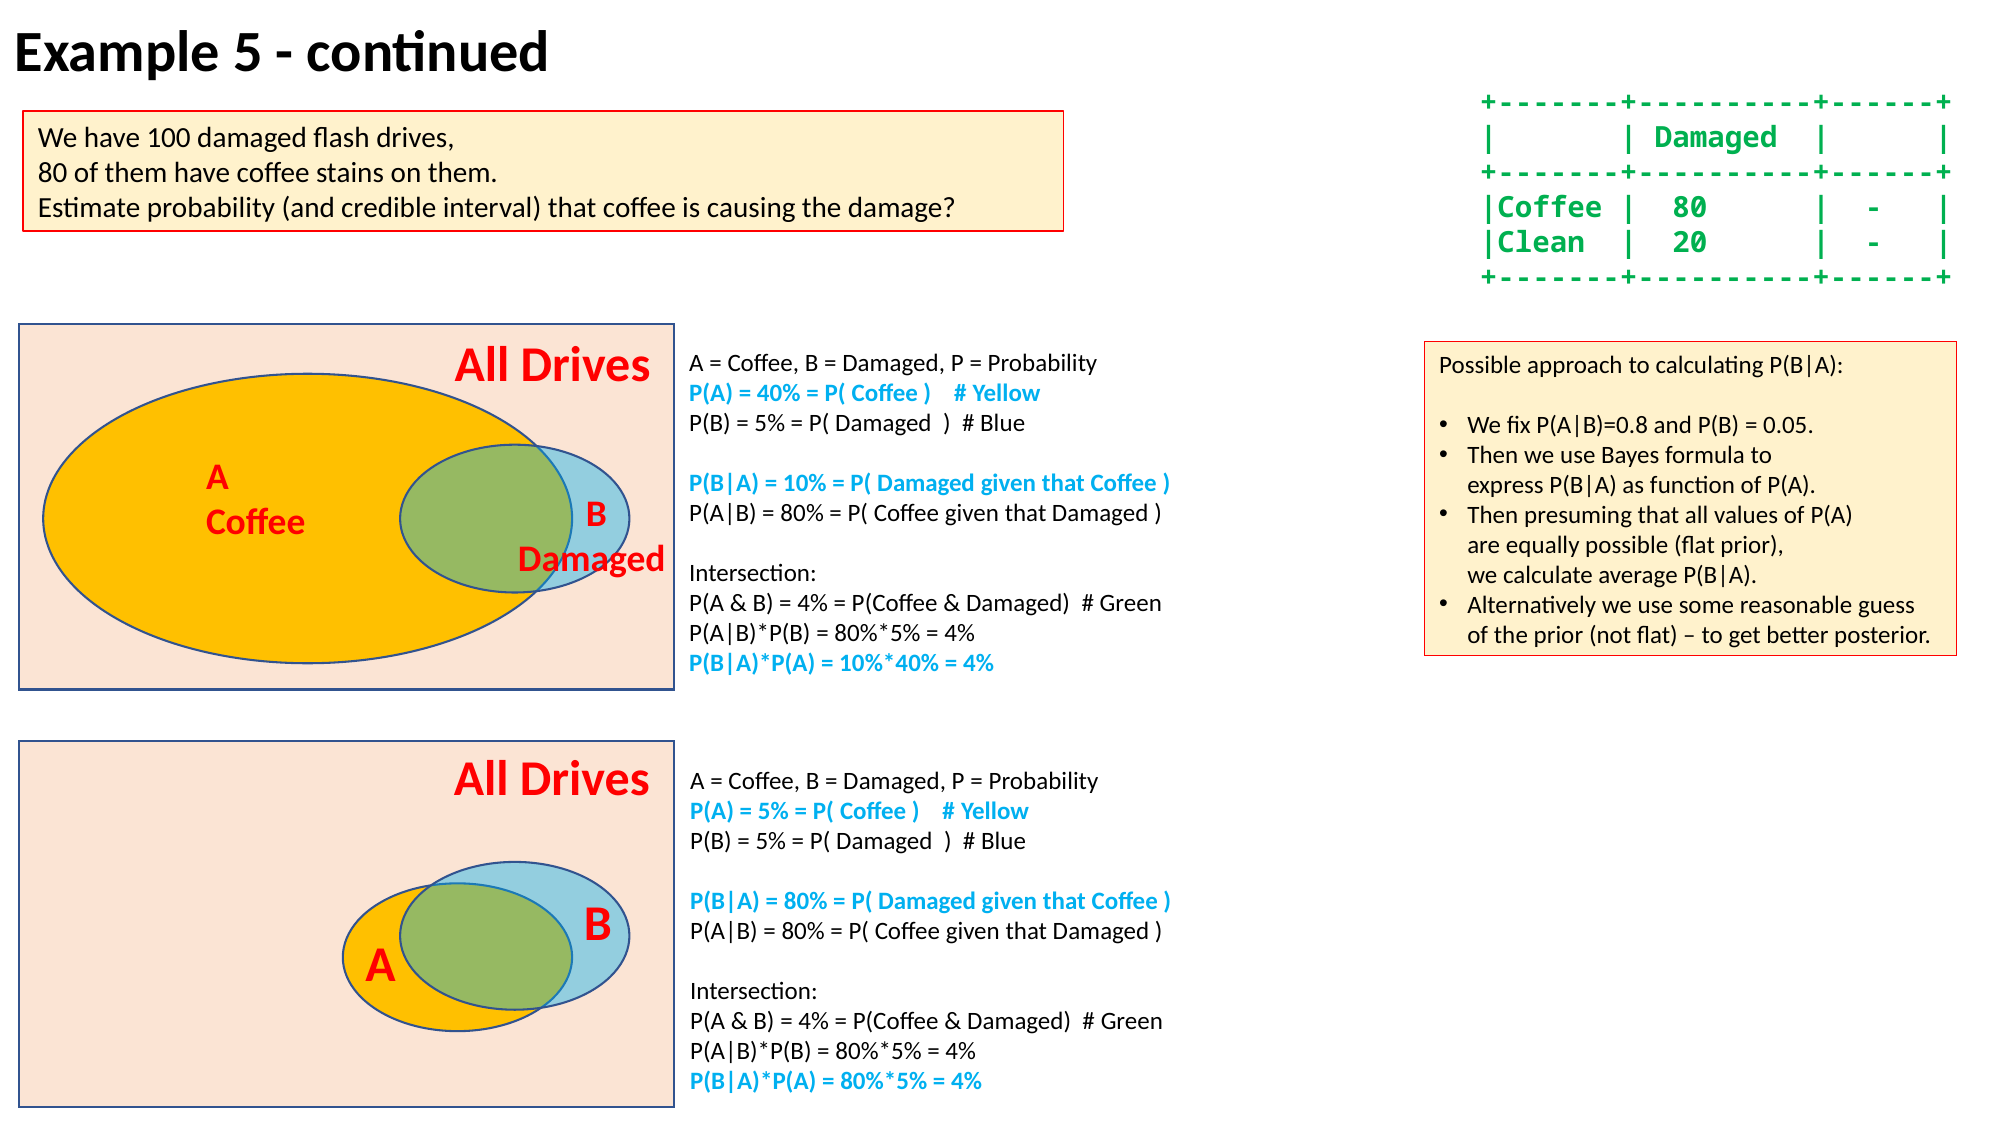

Example 5 - continued
+-------+----------+------+
|       | Damaged  |      |
+-------+----------+------+
|Coffee |  80      |  -   |
|Clean  |  20      |  -   |
+-------+----------+------+
We have 100 damaged flash drives,
80 of them have coffee stains on them.
Estimate probability (and credible interval) that coffee is causing the damage?

All Drives
A = Coffee, B = Damaged, P = Probability
P(A) = 40% = P( Coffee )    # Yellow
P(B) = 5% = P( Damaged  )  # Blue

P(B|A) = 10% = P( Damaged given that Coffee )
P(A|B) = 80% = P( Coffee given that Damaged )

Intersection:
P(A & B) = 4% = P(Coffee & Damaged)  # Green
P(A|B)*P(B) = 80%*5% = 4%
P(B|A)*P(A) = 10%*40% = 4%
Possible approach to calculating P(B|A):

We fix P(A|B)=0.8 and P(B) = 0.05.
Then we use Bayes formula to
express P(B|A) as function of P(A).
Then presuming that all values of P(A)
are equally possible (flat prior),
we calculate average P(B|A).
Alternatively we use some reasonable guess of the prior (not flat) – to get better posterior.

A
Coffee

        B
Damaged
All Drives

A = Coffee, B = Damaged, P = Probability
P(A) = 5% = P( Coffee )    # Yellow
P(B) = 5% = P( Damaged  )  # Blue

P(B|A) = 80% = P( Damaged given that Coffee )
P(A|B) = 80% = P( Coffee given that Damaged )

Intersection:
P(A & B) = 4% = P(Coffee & Damaged)  # Green
P(A|B)*P(B) = 80%*5% = 4%
P(B|A)*P(A) = 80%*5% = 4%

B
A